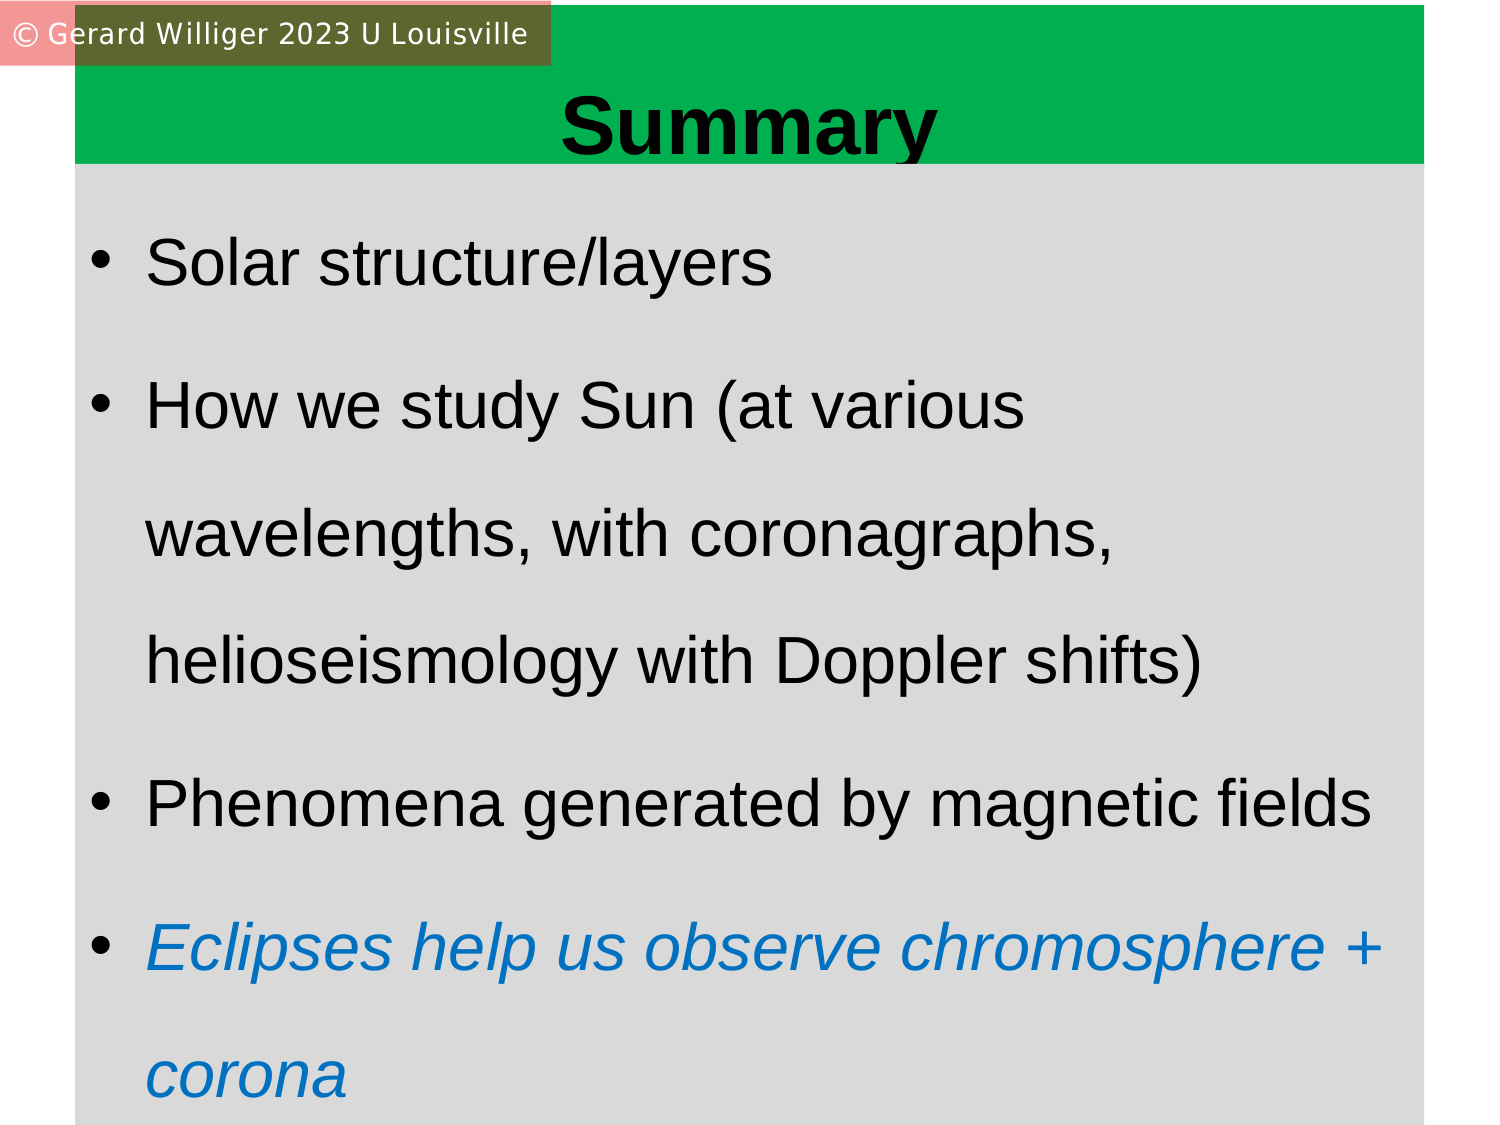

© Gerard Williger 2023 U Louisville
# Summary
Solar structure/layers
How we study Sun (at various wavelengths, with coronagraphs, helioseismology with Doppler shifts)
Phenomena generated by magnetic fields
Eclipses help us observe chromosphere + corona